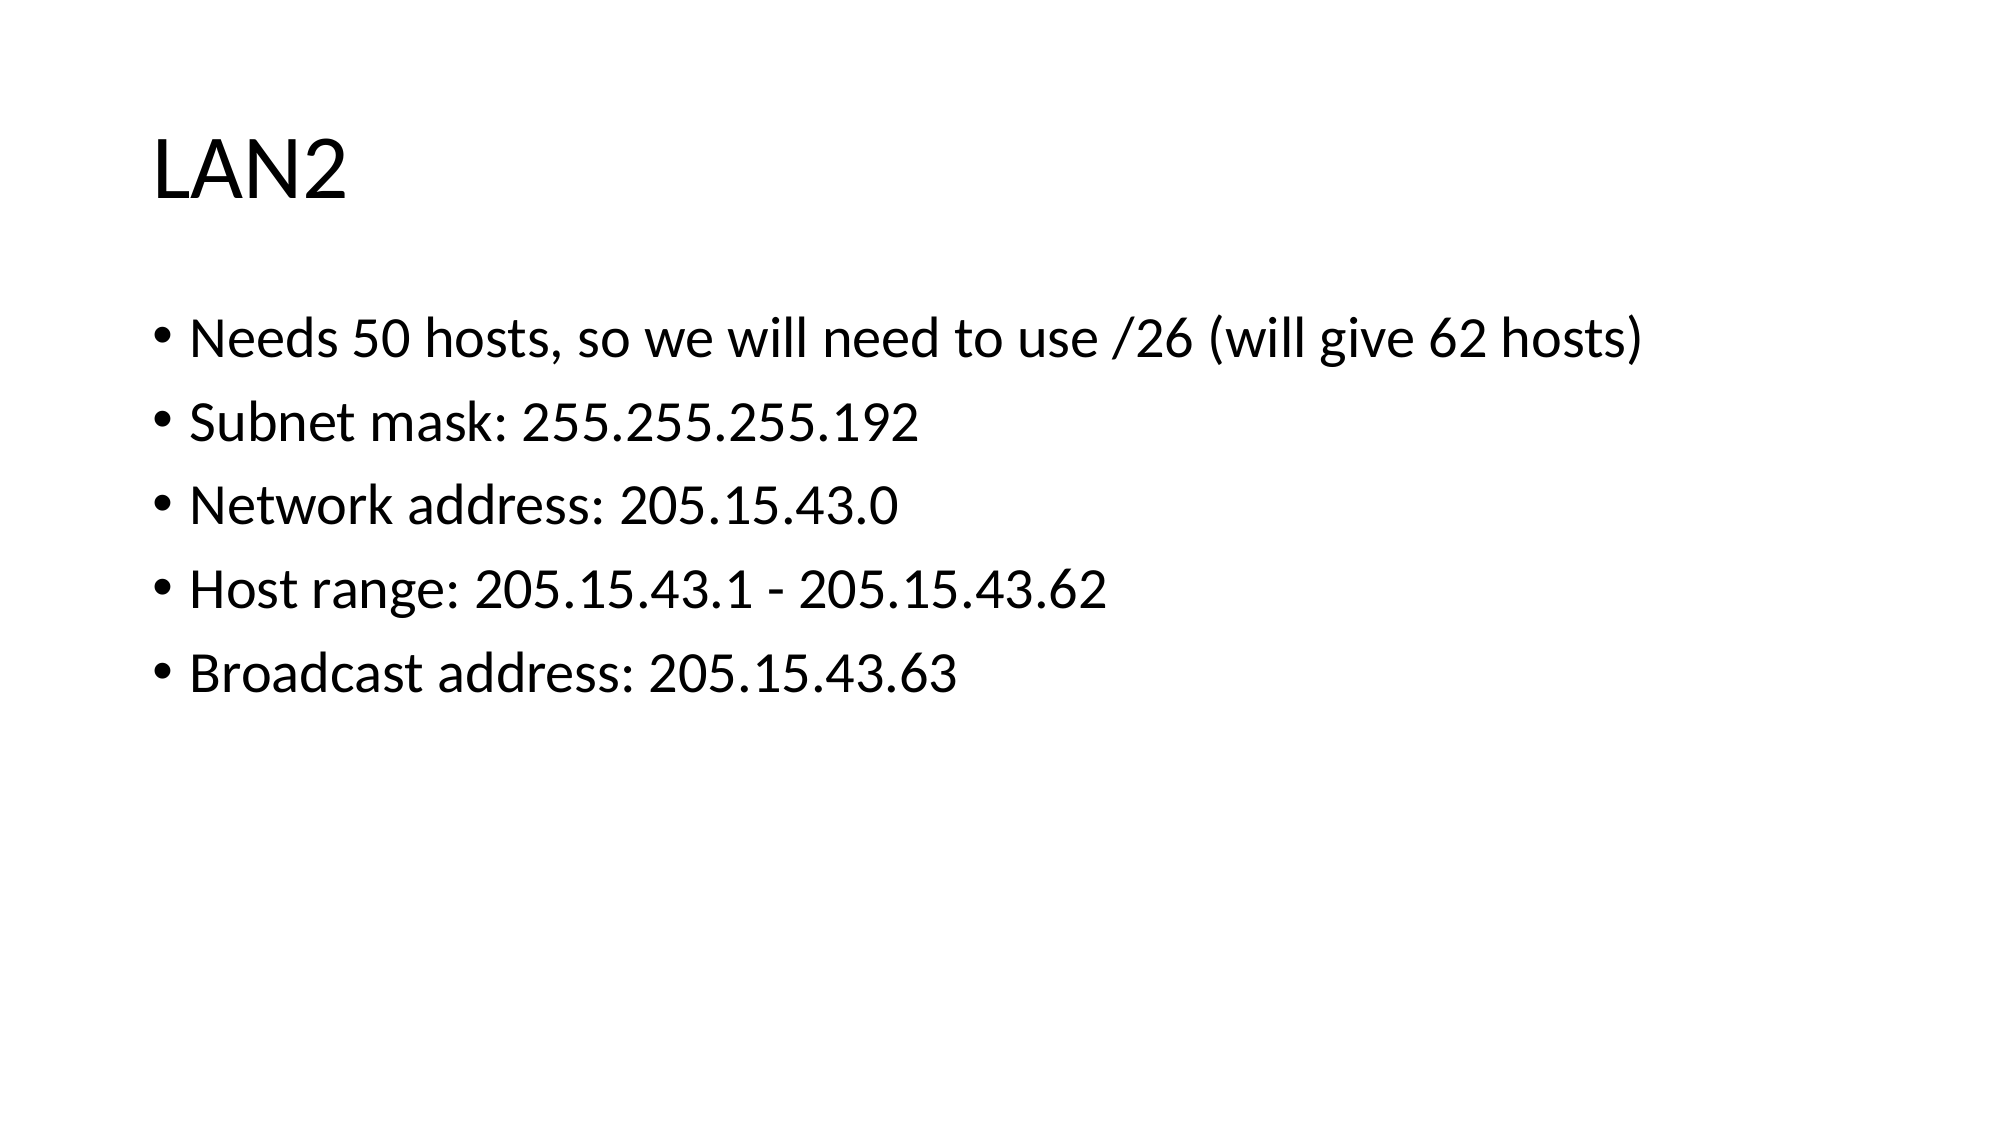

# LAN2
Needs 50 hosts, so we will need to use /26 (will give 62 hosts)
Subnet mask: 255.255.255.192
Network address: 205.15.43.0
Host range: 205.15.43.1 - 205.15.43.62
Broadcast address: 205.15.43.63